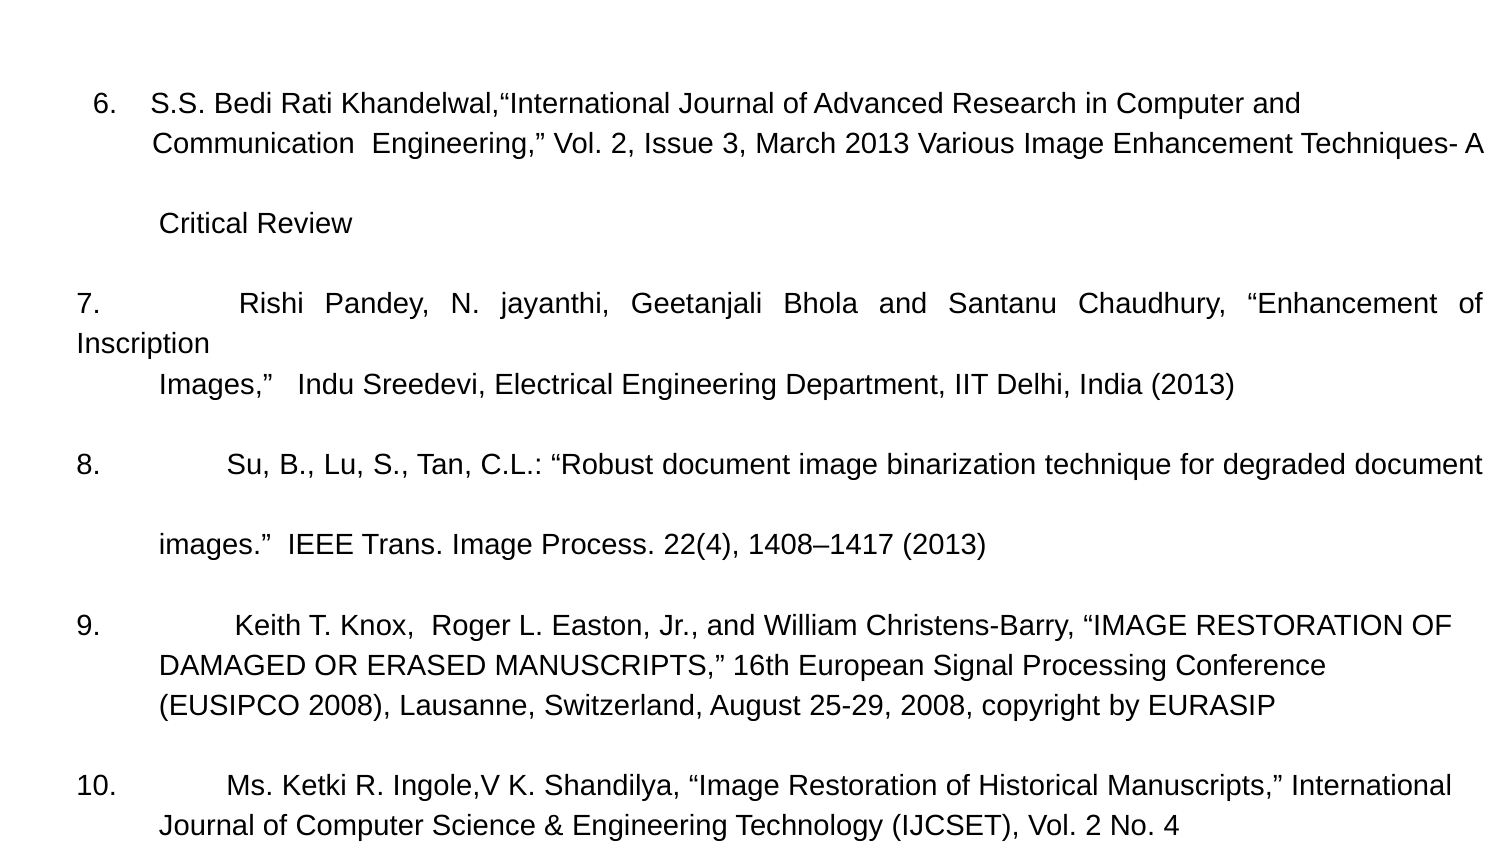

6.    S.S. Bedi Rati Khandelwal,“International Journal of Advanced Research in Computer and
         Communication  Engineering,” Vol. 2, Issue 3, March 2013 Various Image Enhancement Techniques- A
          Critical Review

7. 	Rishi Pandey, N. jayanthi, Geetanjali Bhola and Santanu Chaudhury, “Enhancement of Inscription
          Images,”   Indu Sreedevi, Electrical Engineering Department, IIT Delhi, India (2013)

8. 	Su, B., Lu, S., Tan, C.L.: “Robust document image binarization technique for degraded document
          images.”  IEEE Trans. Image Process. 22(4), 1408–1417 (2013)

9. 	 Keith T. Knox,  Roger L. Easton, Jr., and William Christens-Barry, “IMAGE RESTORATION OF
          DAMAGED OR ERASED MANUSCRIPTS,” 16th European Signal Processing Conference
          (EUSIPCO 2008), Lausanne, Switzerland, August 25-29, 2008, copyright by EURASIP

10. 	Ms. Ketki R. Ingole,V K. Shandilya, “Image Restoration of Historical Manuscripts,” International
          Journal of Computer Science & Engineering Technology (IJCSET), Vol. 2 No. 4